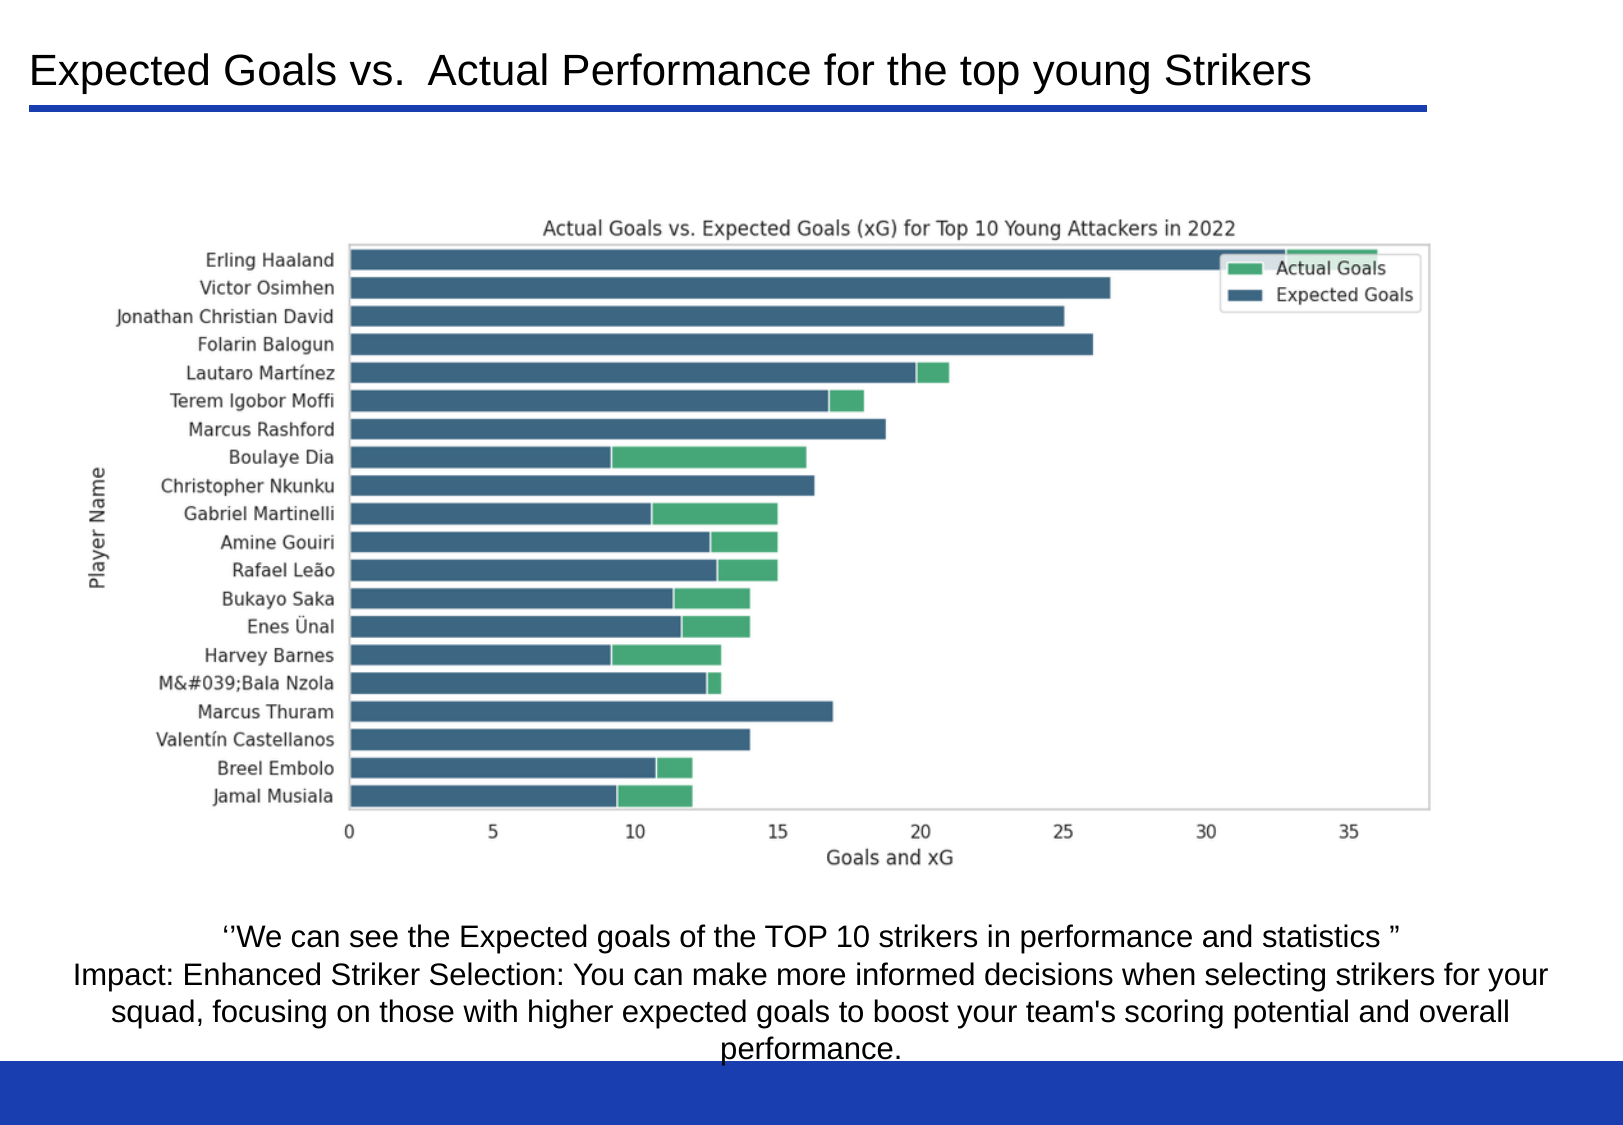

Expected Goals vs.  Actual Performance for the top young Strikers

‘’We can see the Expected goals of the TOP 10 strikers in performance and statistics ”
Impact: Enhanced Striker Selection: You can make more informed decisions when selecting strikers for your squad, focusing on those with higher expected goals to boost your team's scoring potential and overall performance.